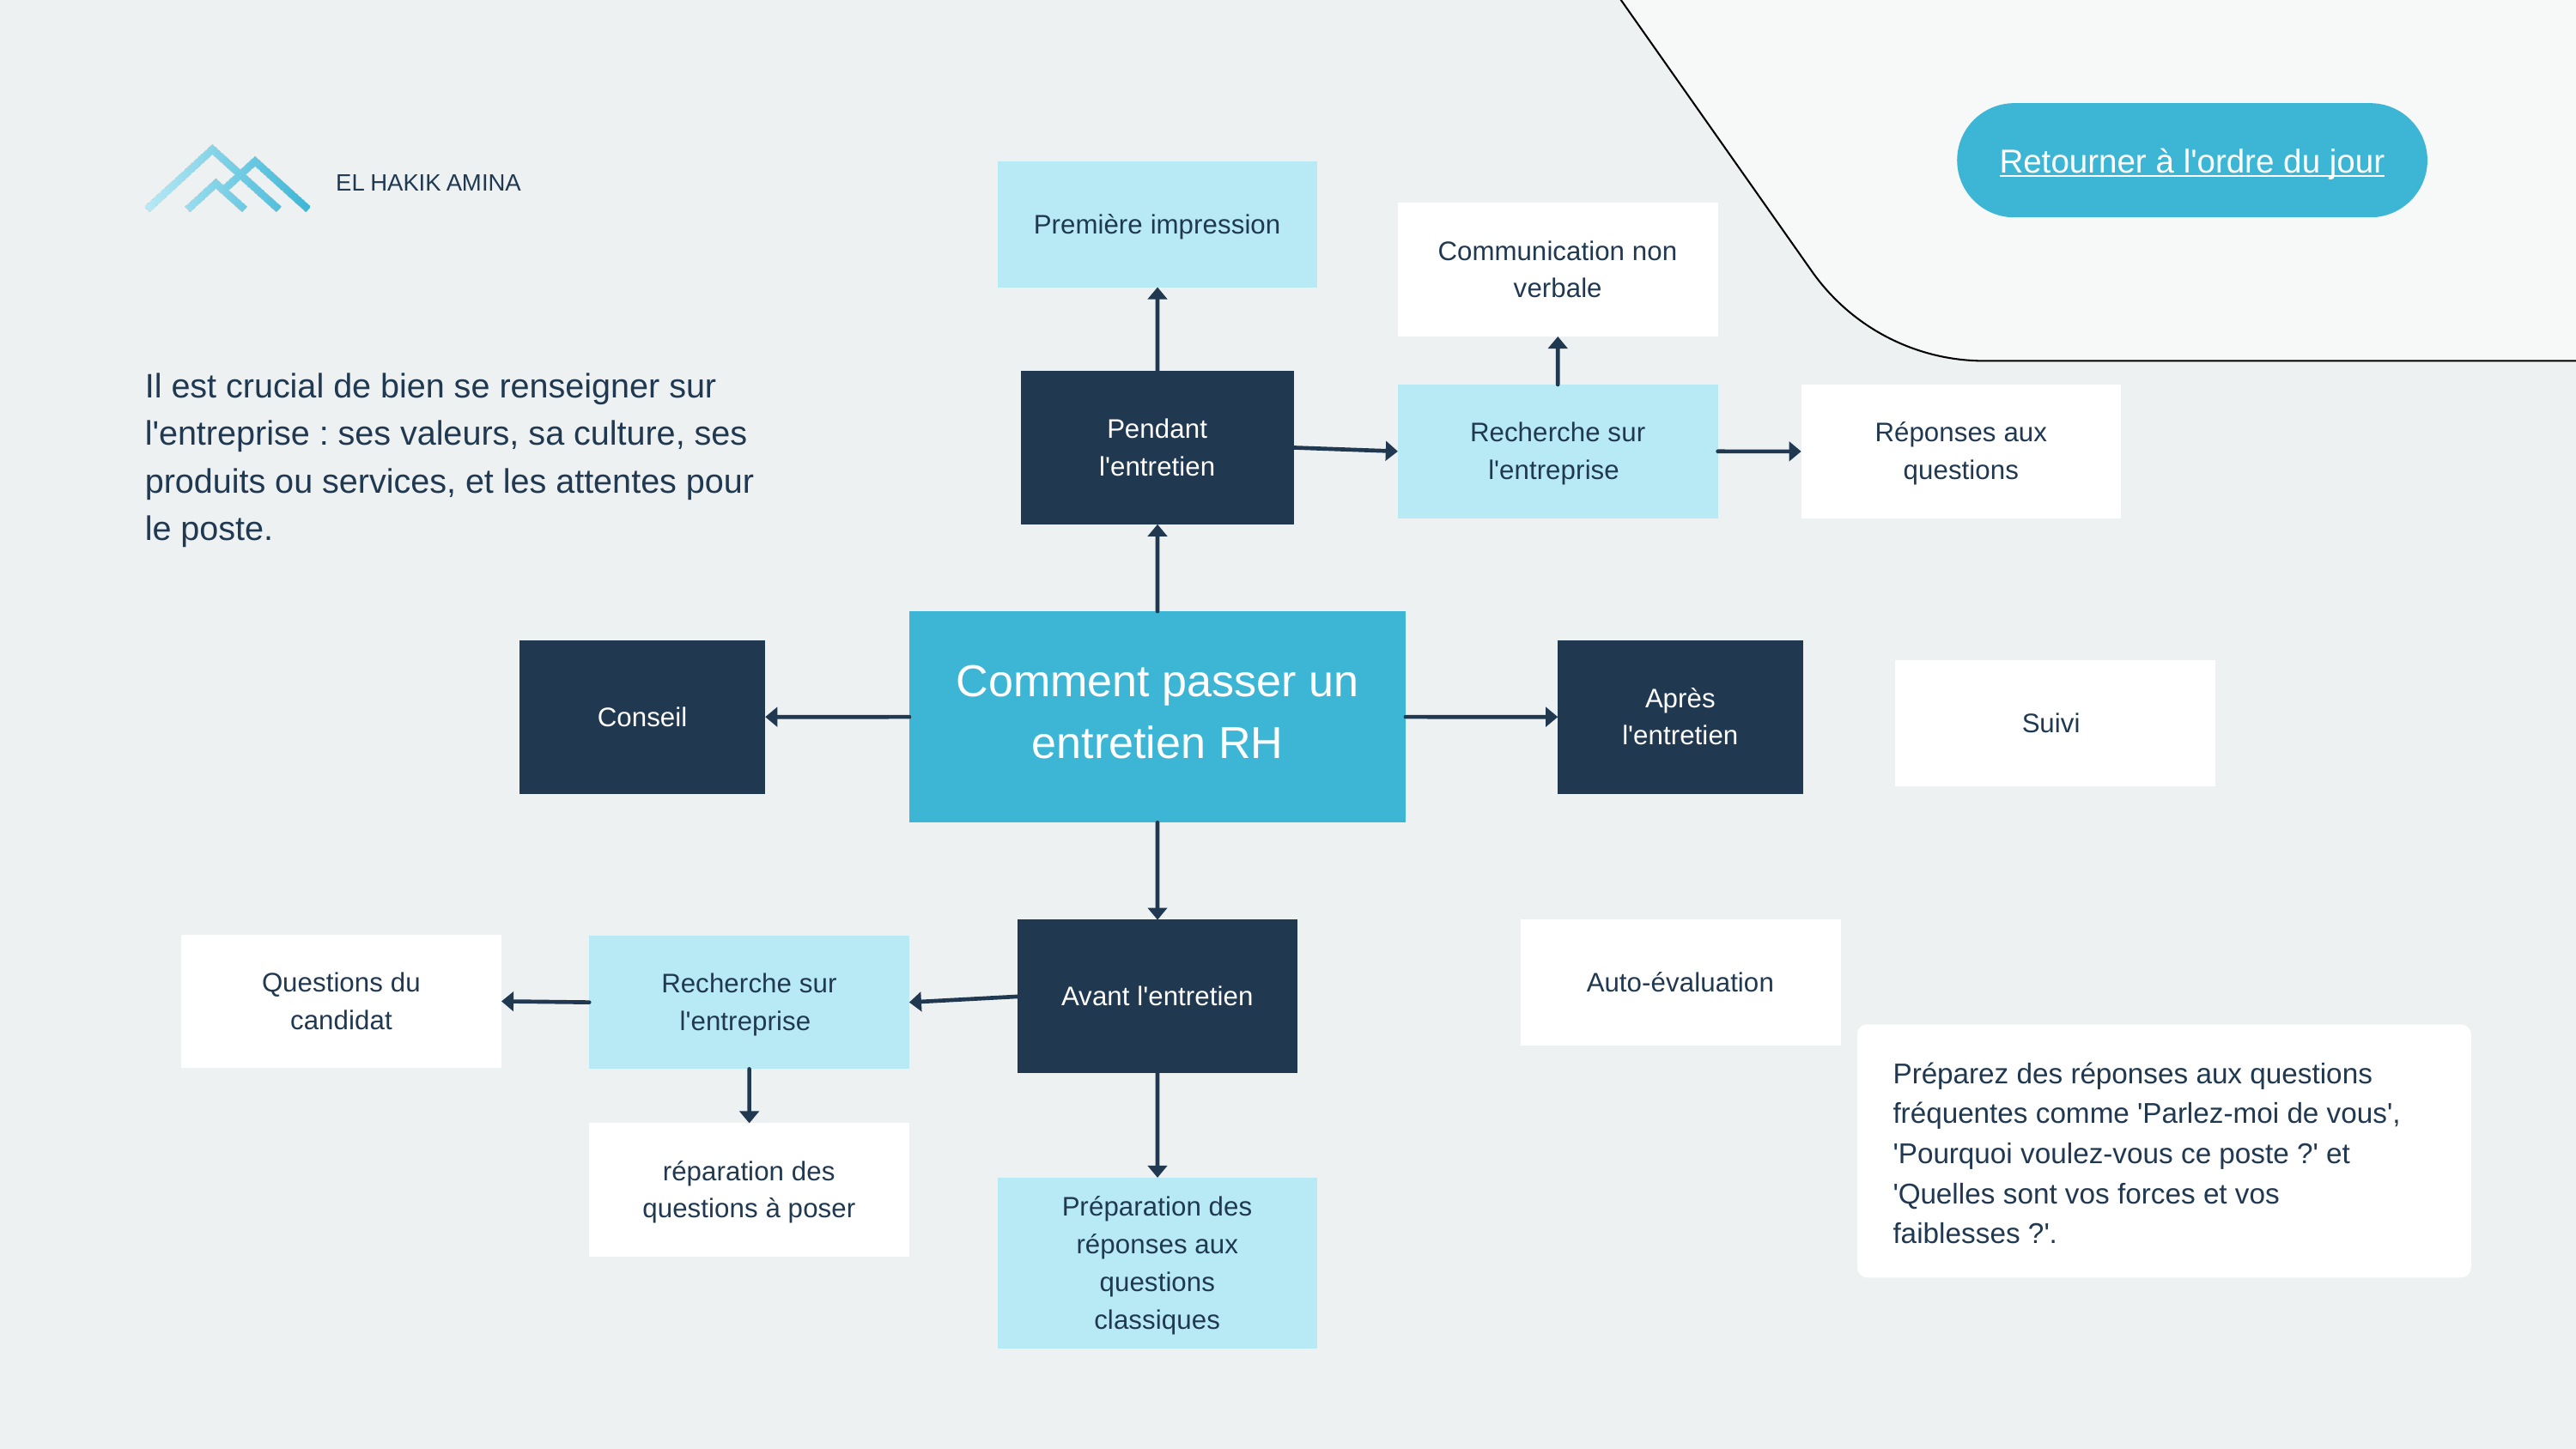

Retourner à l'ordre du jour

EL HAKIK AMINA

Première impression

Communication non verbale

Il est crucial de bien se renseigner sur l'entreprise : ses valeurs, sa culture, ses produits ou services, et les attentes pour le poste.

Pendant l'entretien

Recherche sur l'entreprise

Réponses aux questions

Comment passer un entretien RH

Conseil

Après l'entretien

Suivi

Avant l'entretien

Auto-évaluation

Questions du candidat

Recherche sur l'entreprise

Préparez des réponses aux questions fréquentes comme 'Parlez-moi de vous', 'Pourquoi voulez-vous ce poste ?' et 'Quelles sont vos forces et vos faiblesses ?'.

réparation des questions à poser

Préparation des réponses aux questions classiques